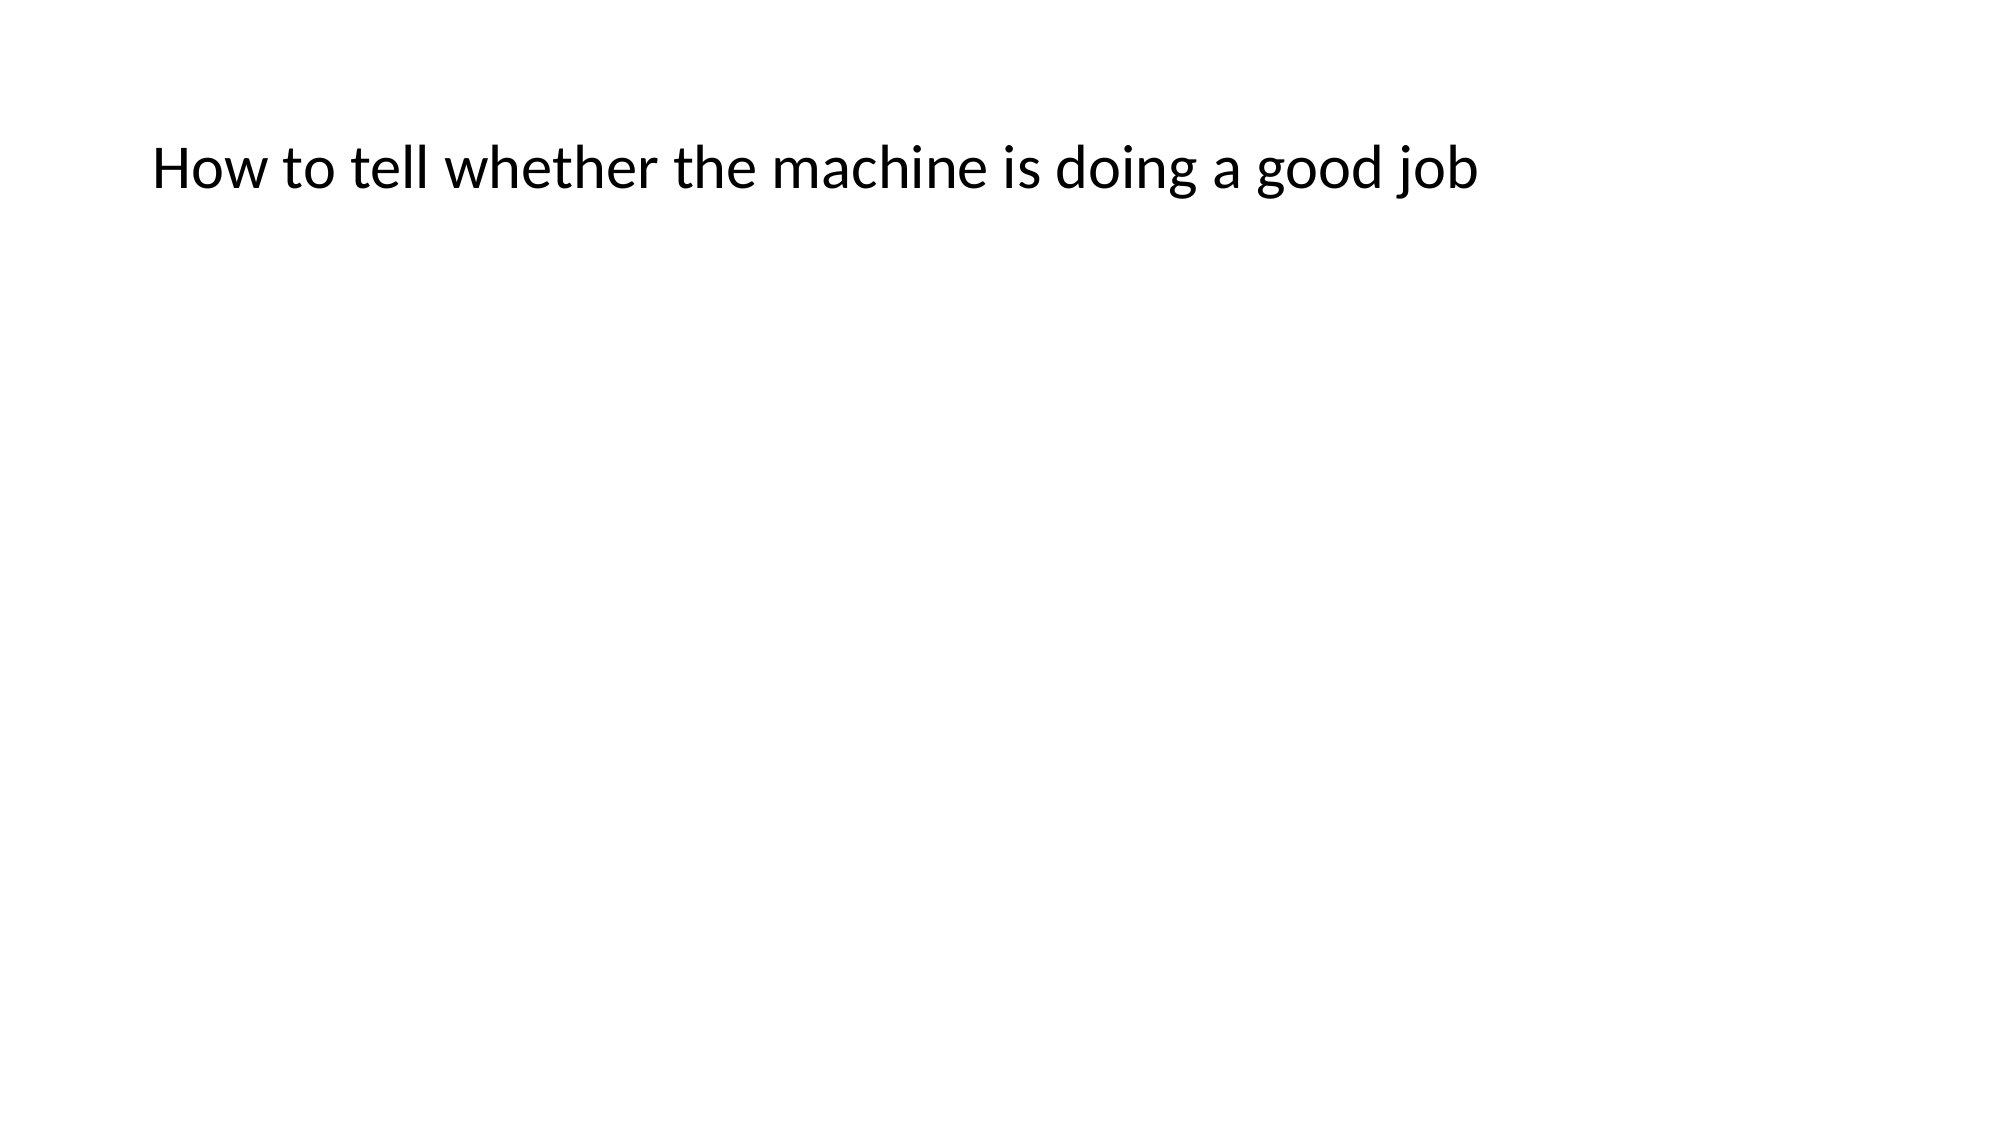

# How to tell whether the machine is doing a good job